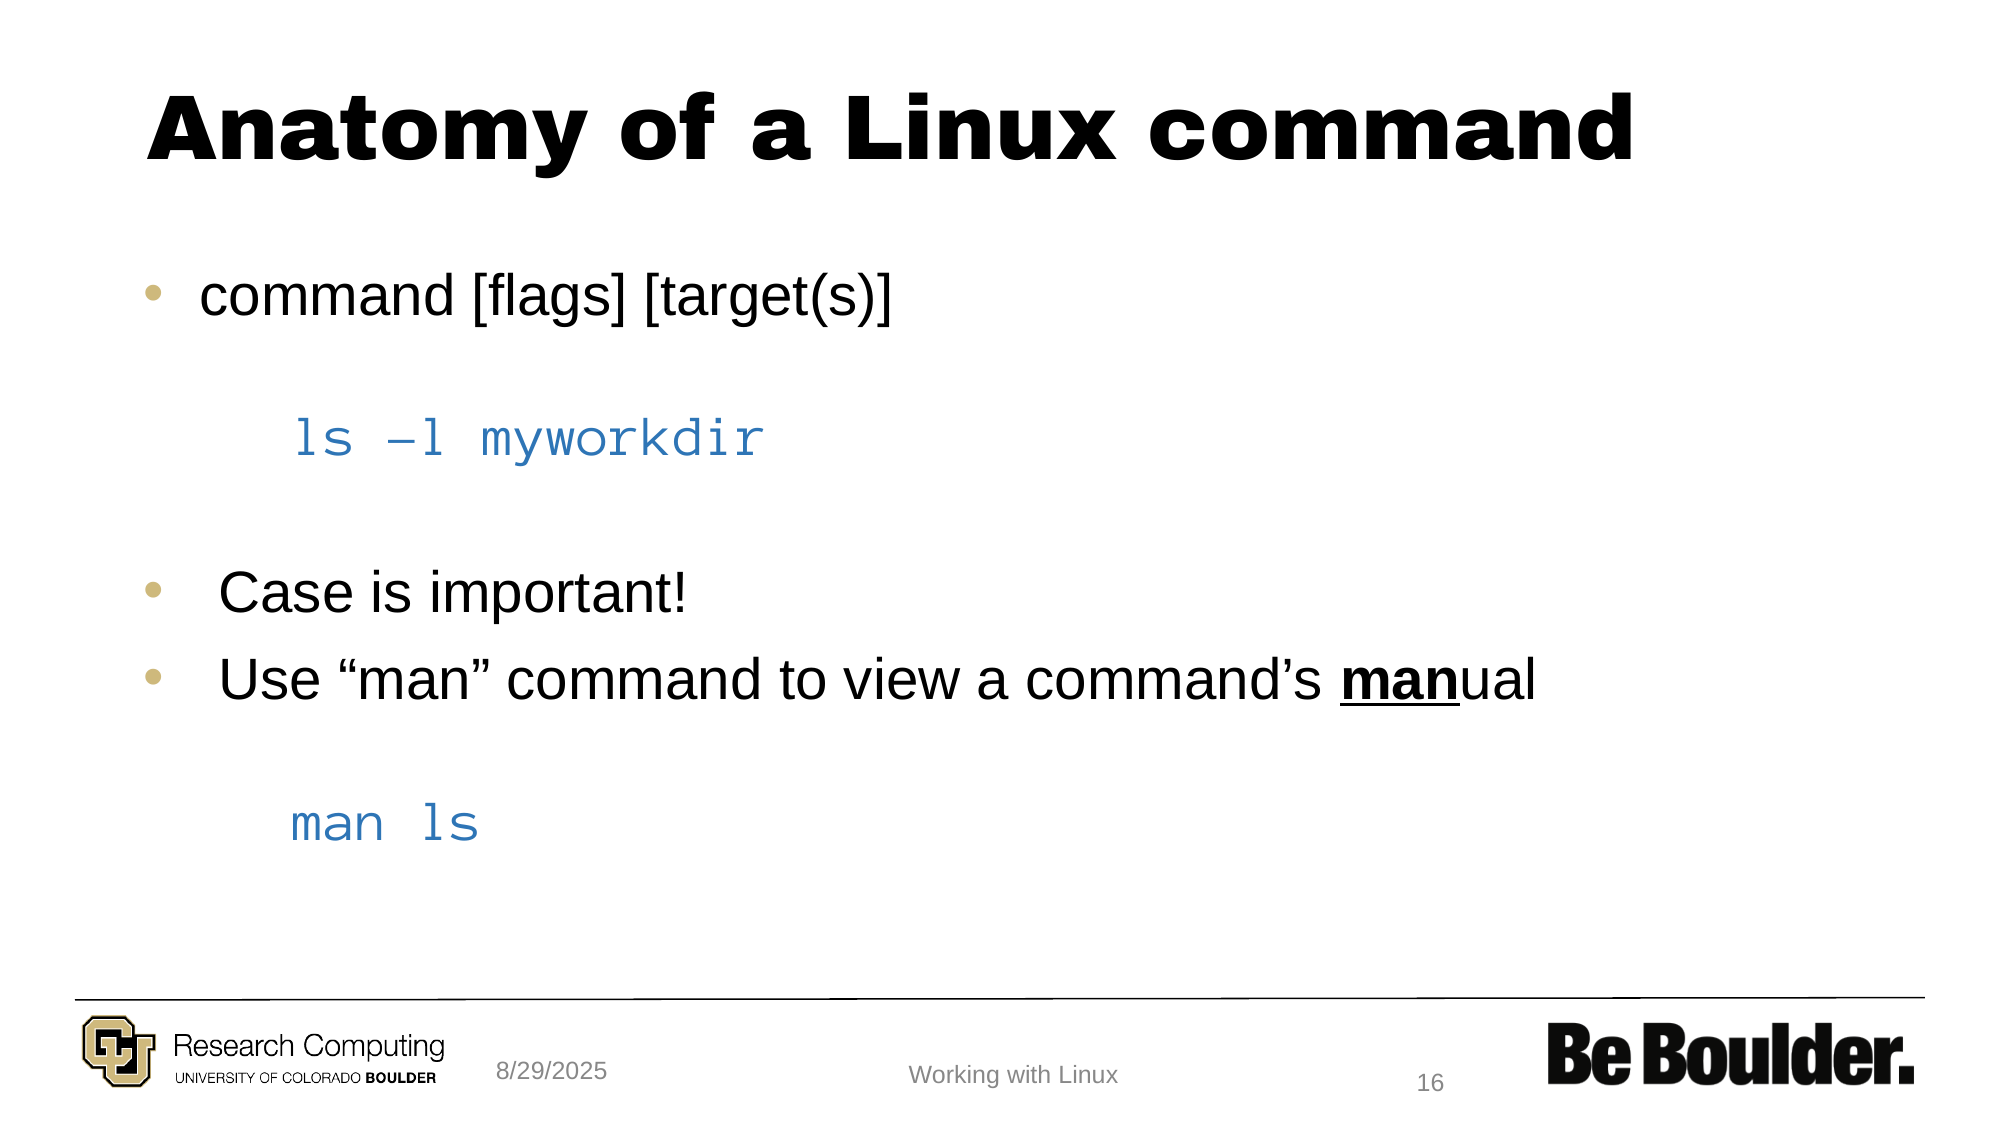

# Anatomy of a Linux command
command [flags] [target(s)]

	ls –l myworkdir

Case is important!
Use “man” command to view a command’s manual

	man ls

8/29/2025
16
Working with Linux